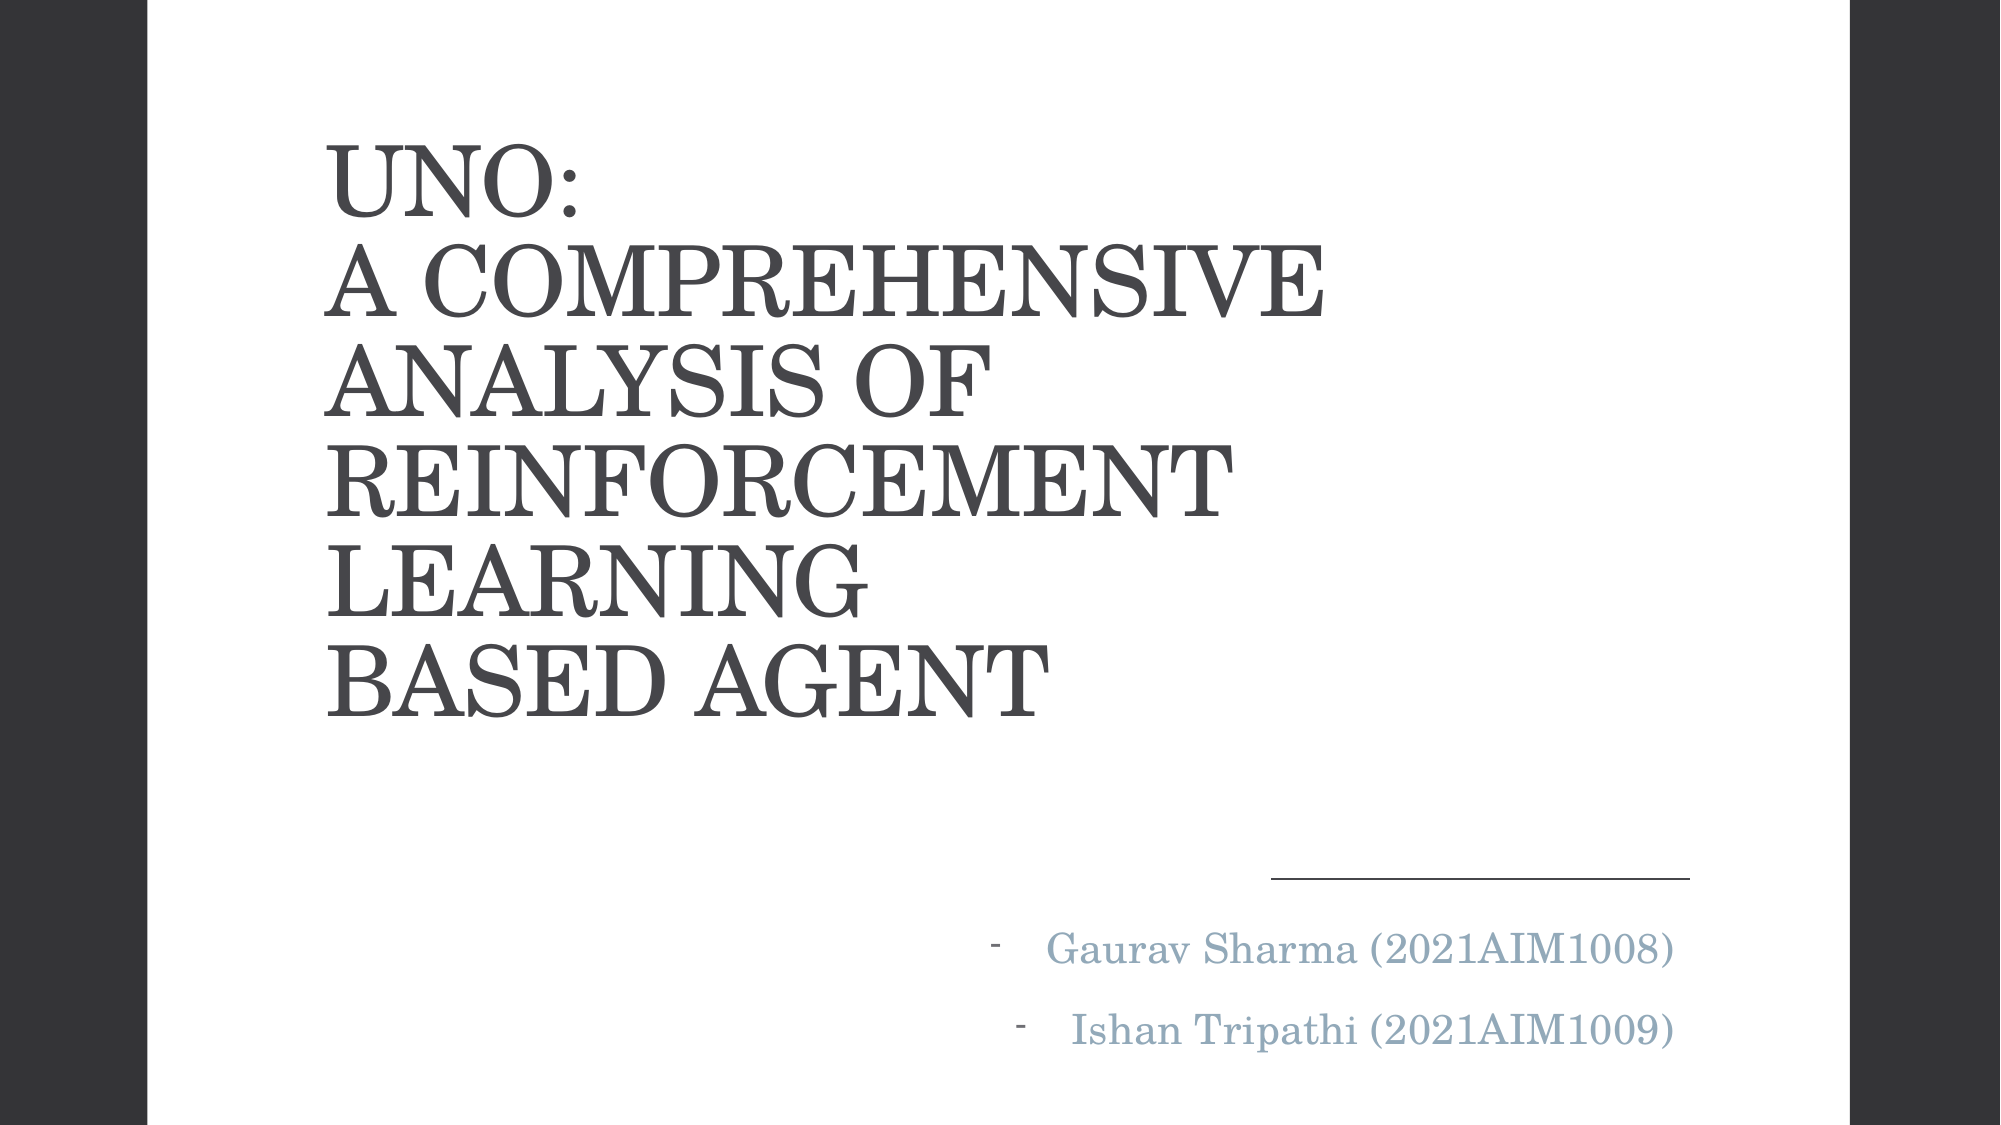

# UNO: A COMPREHENSIVE ANALYSIS OF REINFORCEMENT LEARNING BASED AGENT
Gaurav Sharma (2021AIM1008)
Ishan Tripathi (2021AIM1009)